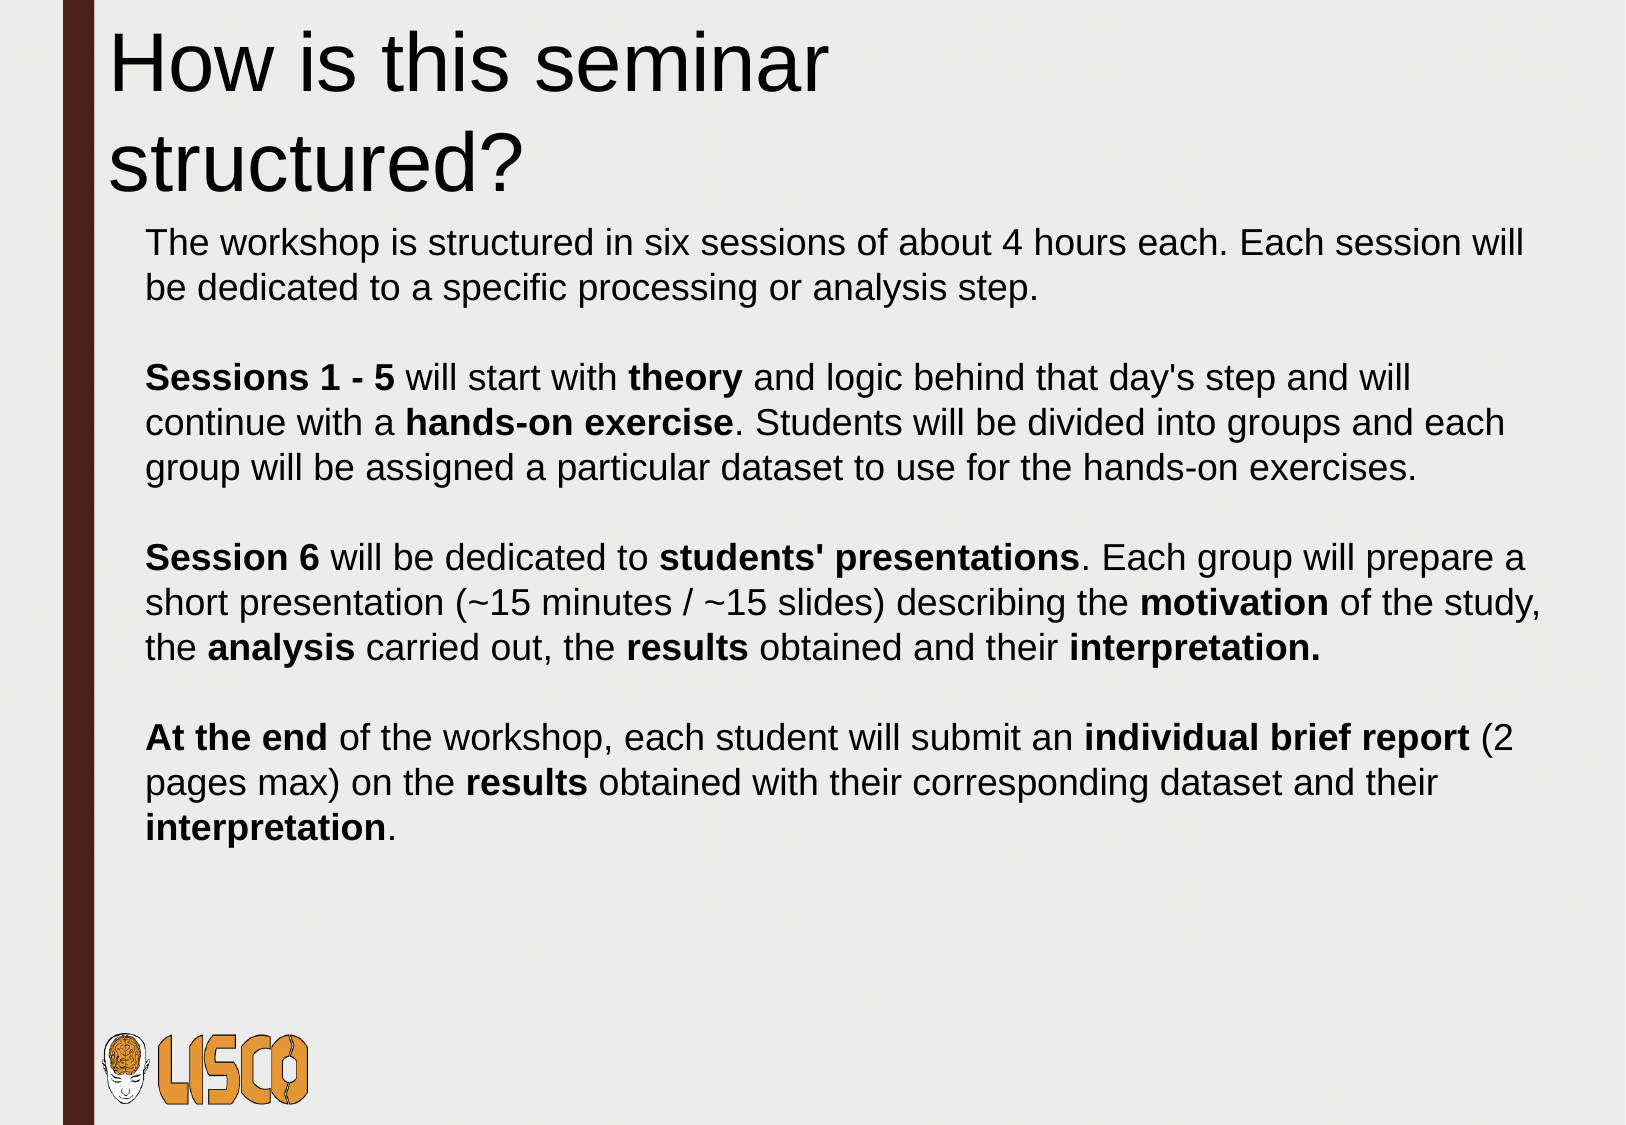

How is this seminar structured?
The workshop is structured in six sessions of about 4 hours each. Each session will be dedicated to a specific processing or analysis step.

Sessions 1 - 5 will start with theory and logic behind that day's step and will continue with a hands-on exercise. Students will be divided into groups and each group will be assigned a particular dataset to use for the hands-on exercises.

Session 6 will be dedicated to students' presentations. Each group will prepare a short presentation (~15 minutes / ~15 slides) describing the motivation of the study, the analysis carried out, the results obtained and their interpretation.

At the end of the workshop, each student will submit an individual brief report (2 pages max) on the results obtained with their corresponding dataset and their interpretation.